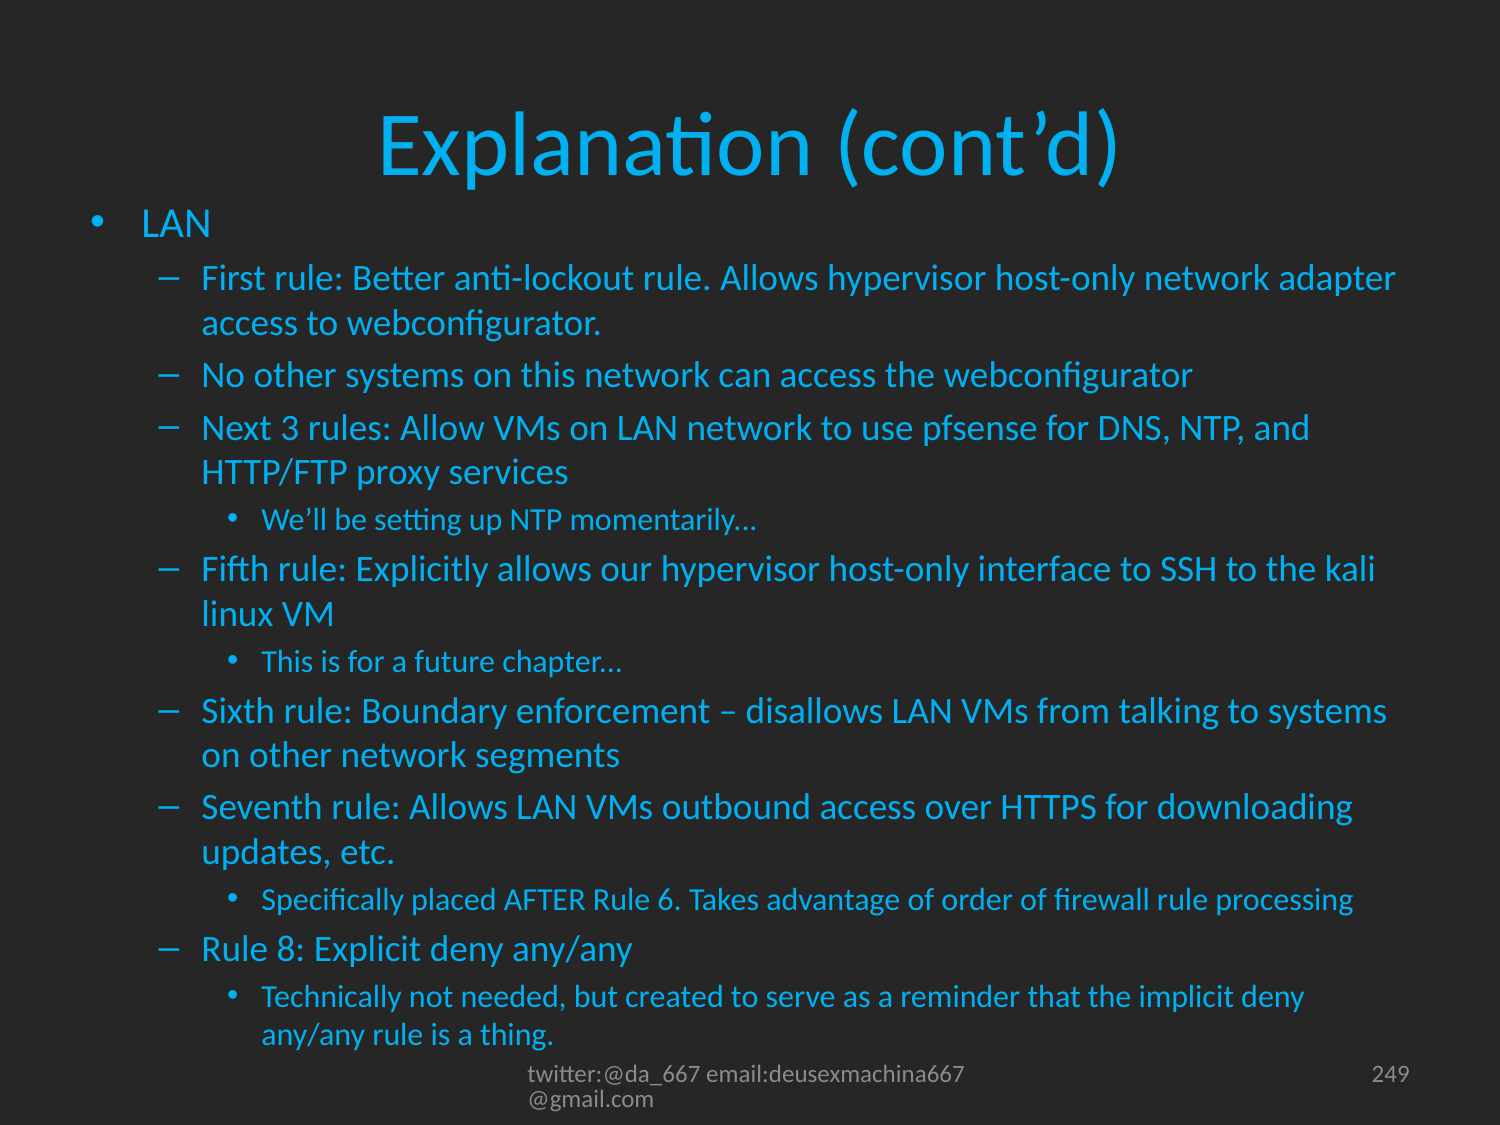

# Explanation (cont’d)
LAN
First rule: Better anti-lockout rule. Allows hypervisor host-only network adapter access to webconfigurator.
No other systems on this network can access the webconfigurator
Next 3 rules: Allow VMs on LAN network to use pfsense for DNS, NTP, and HTTP/FTP proxy services
We’ll be setting up NTP momentarily...
Fifth rule: Explicitly allows our hypervisor host-only interface to SSH to the kali linux VM
This is for a future chapter...
Sixth rule: Boundary enforcement – disallows LAN VMs from talking to systems on other network segments
Seventh rule: Allows LAN VMs outbound access over HTTPS for downloading updates, etc.
Specifically placed AFTER Rule 6. Takes advantage of order of firewall rule processing
Rule 8: Explicit deny any/any
Technically not needed, but created to serve as a reminder that the implicit deny any/any rule is a thing.
twitter:@da_667 email:deusexmachina667@gmail.com
249